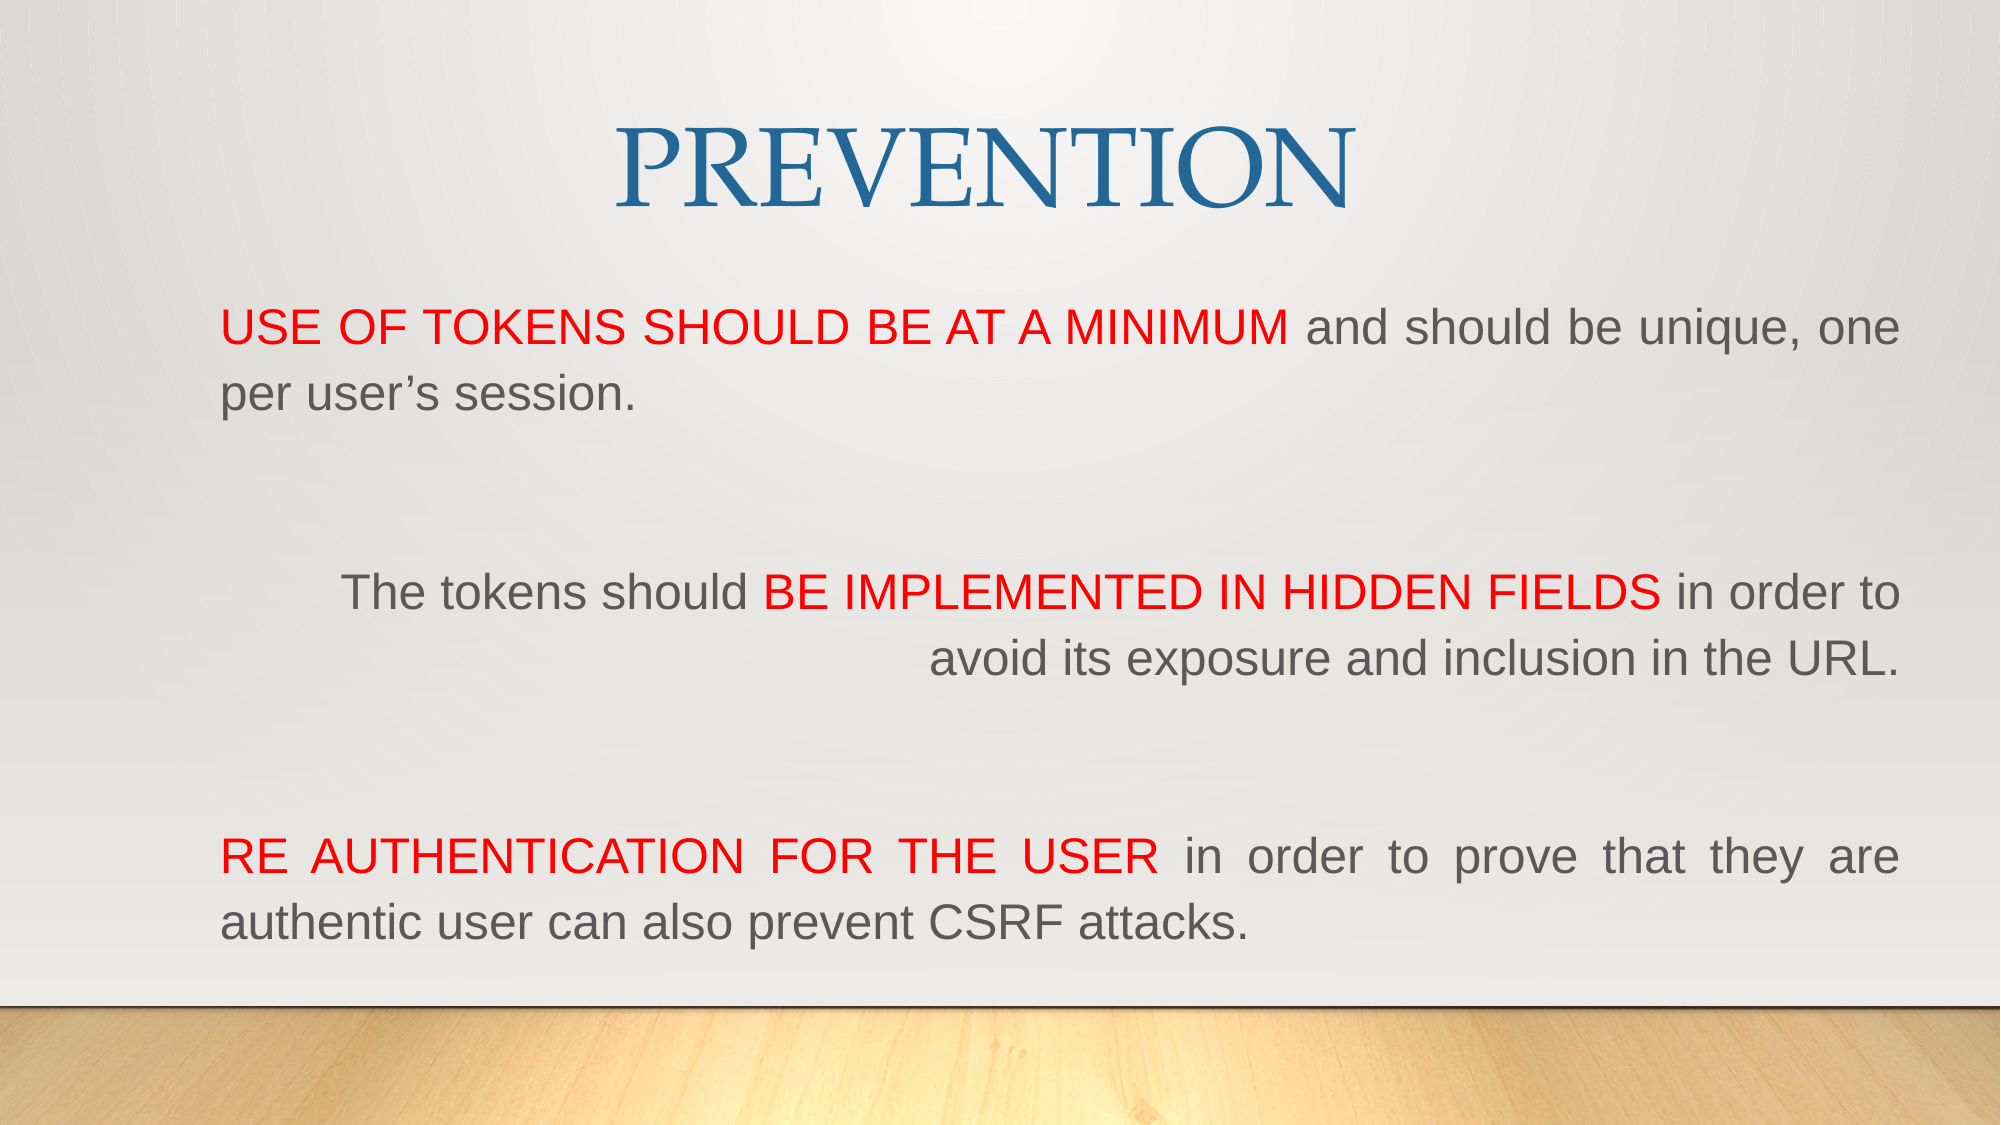

PREVENTION
USE OF TOKENS SHOULD BE AT A MINIMUM and should be unique, one per user’s session.

The tokens should BE IMPLEMENTED IN HIDDEN FIELDS in order to avoid its exposure and inclusion in the URL.

RE AUTHENTICATION FOR THE USER in order to prove that they are authentic user can also prevent CSRF attacks.